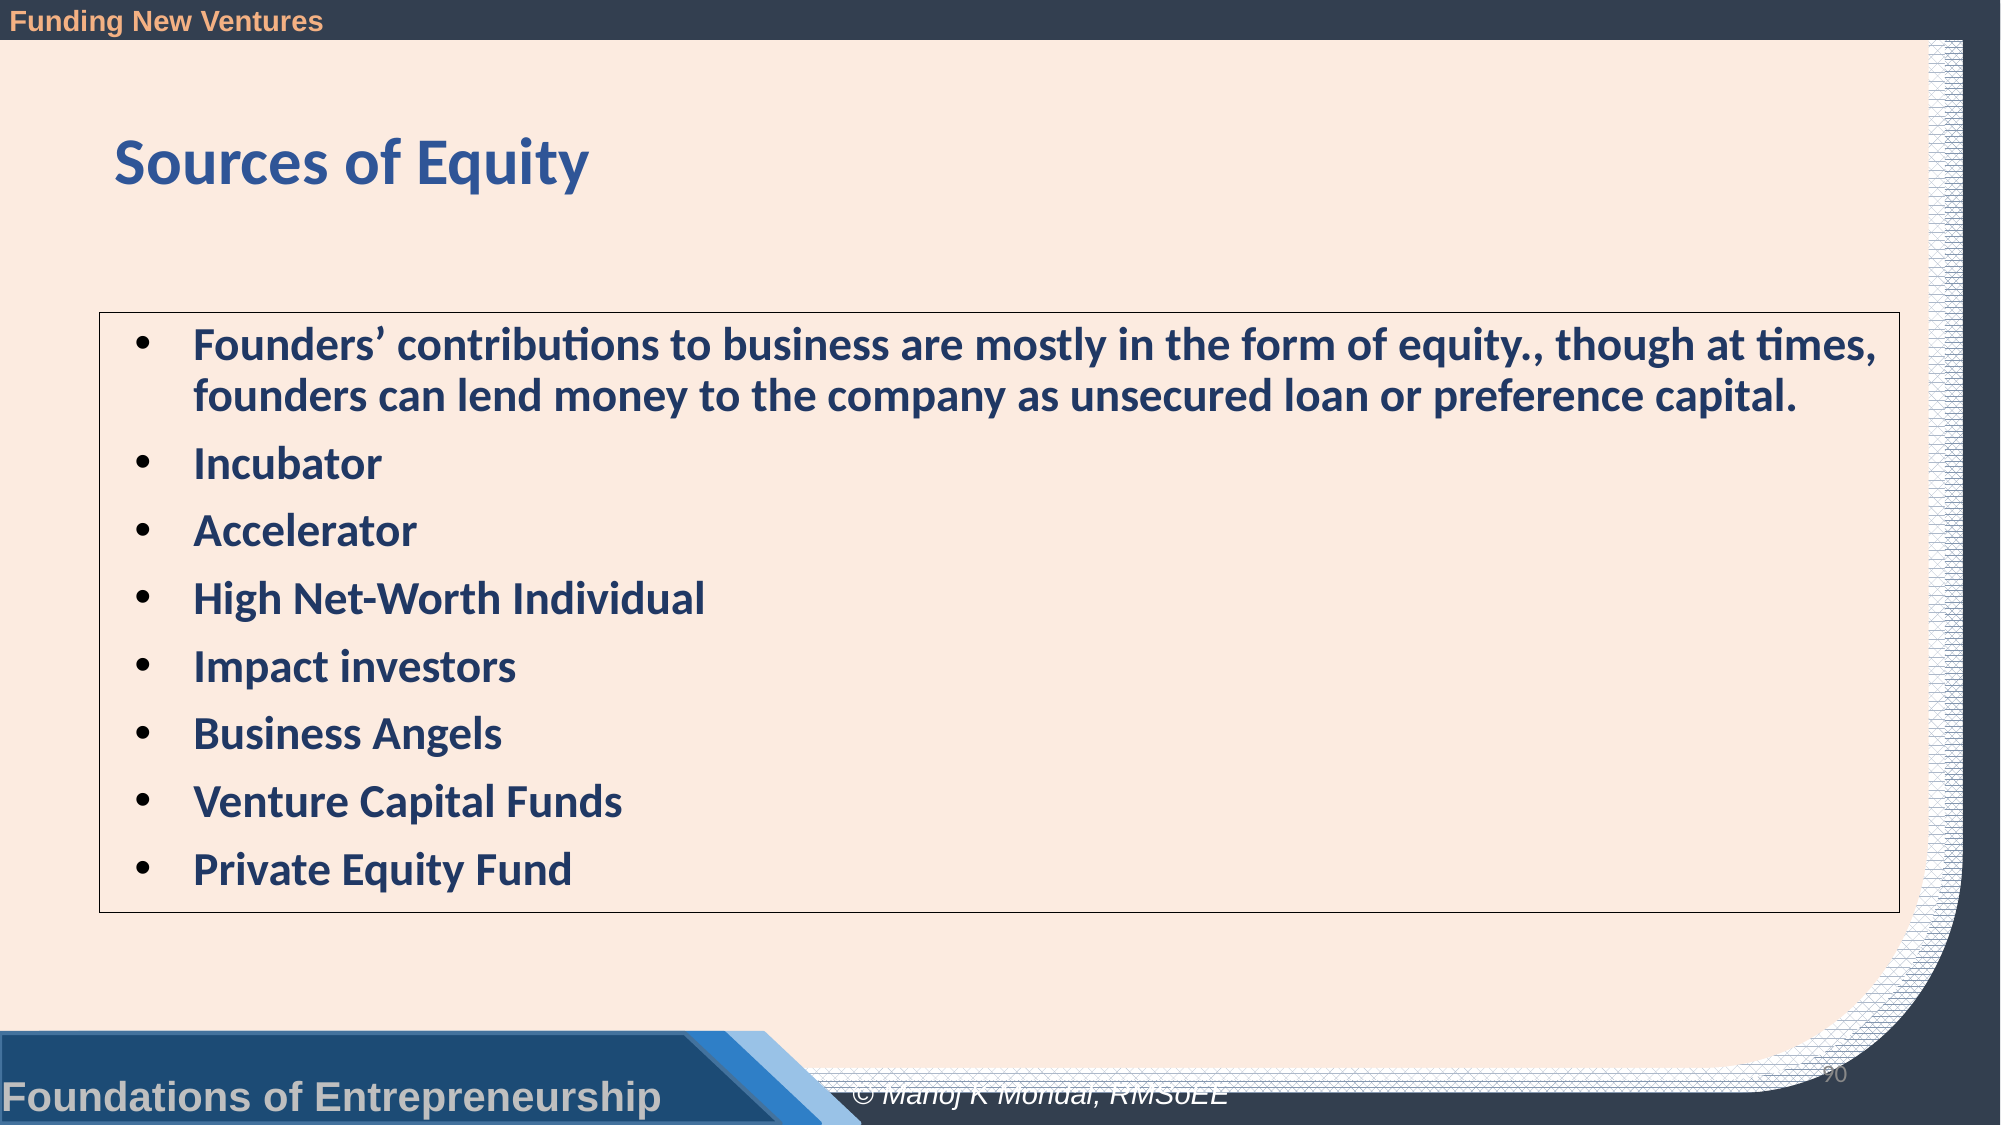

# Sources of Equity
Founders’ contributions to business are mostly in the form of equity., though at times, founders can lend money to the company as unsecured loan or preference capital.
Incubator
Accelerator
High Net-Worth Individual
Impact investors
Business Angels
Venture Capital Funds
Private Equity Fund
90